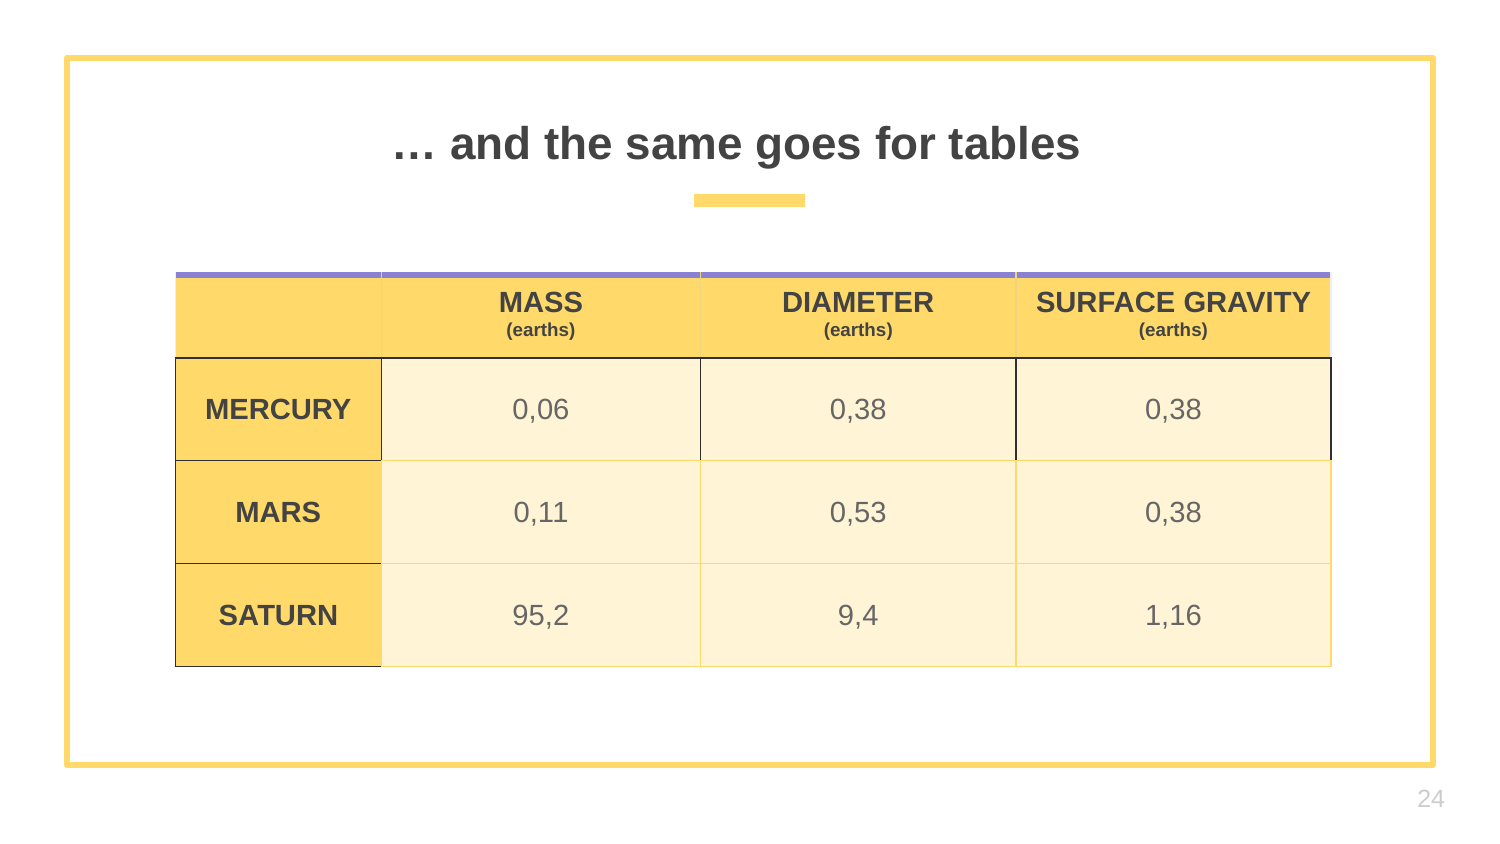

# … and the same goes for tables
|  | MASS (earths) | DIAMETER (earths) | SURFACE GRAVITY (earths) |
| --- | --- | --- | --- |
| MERCURY | 0,06 | 0,38 | 0,38 |
| MARS | 0,11 | 0,53 | 0,38 |
| SATURN | 95,2 | 9,4 | 1,16 |
24